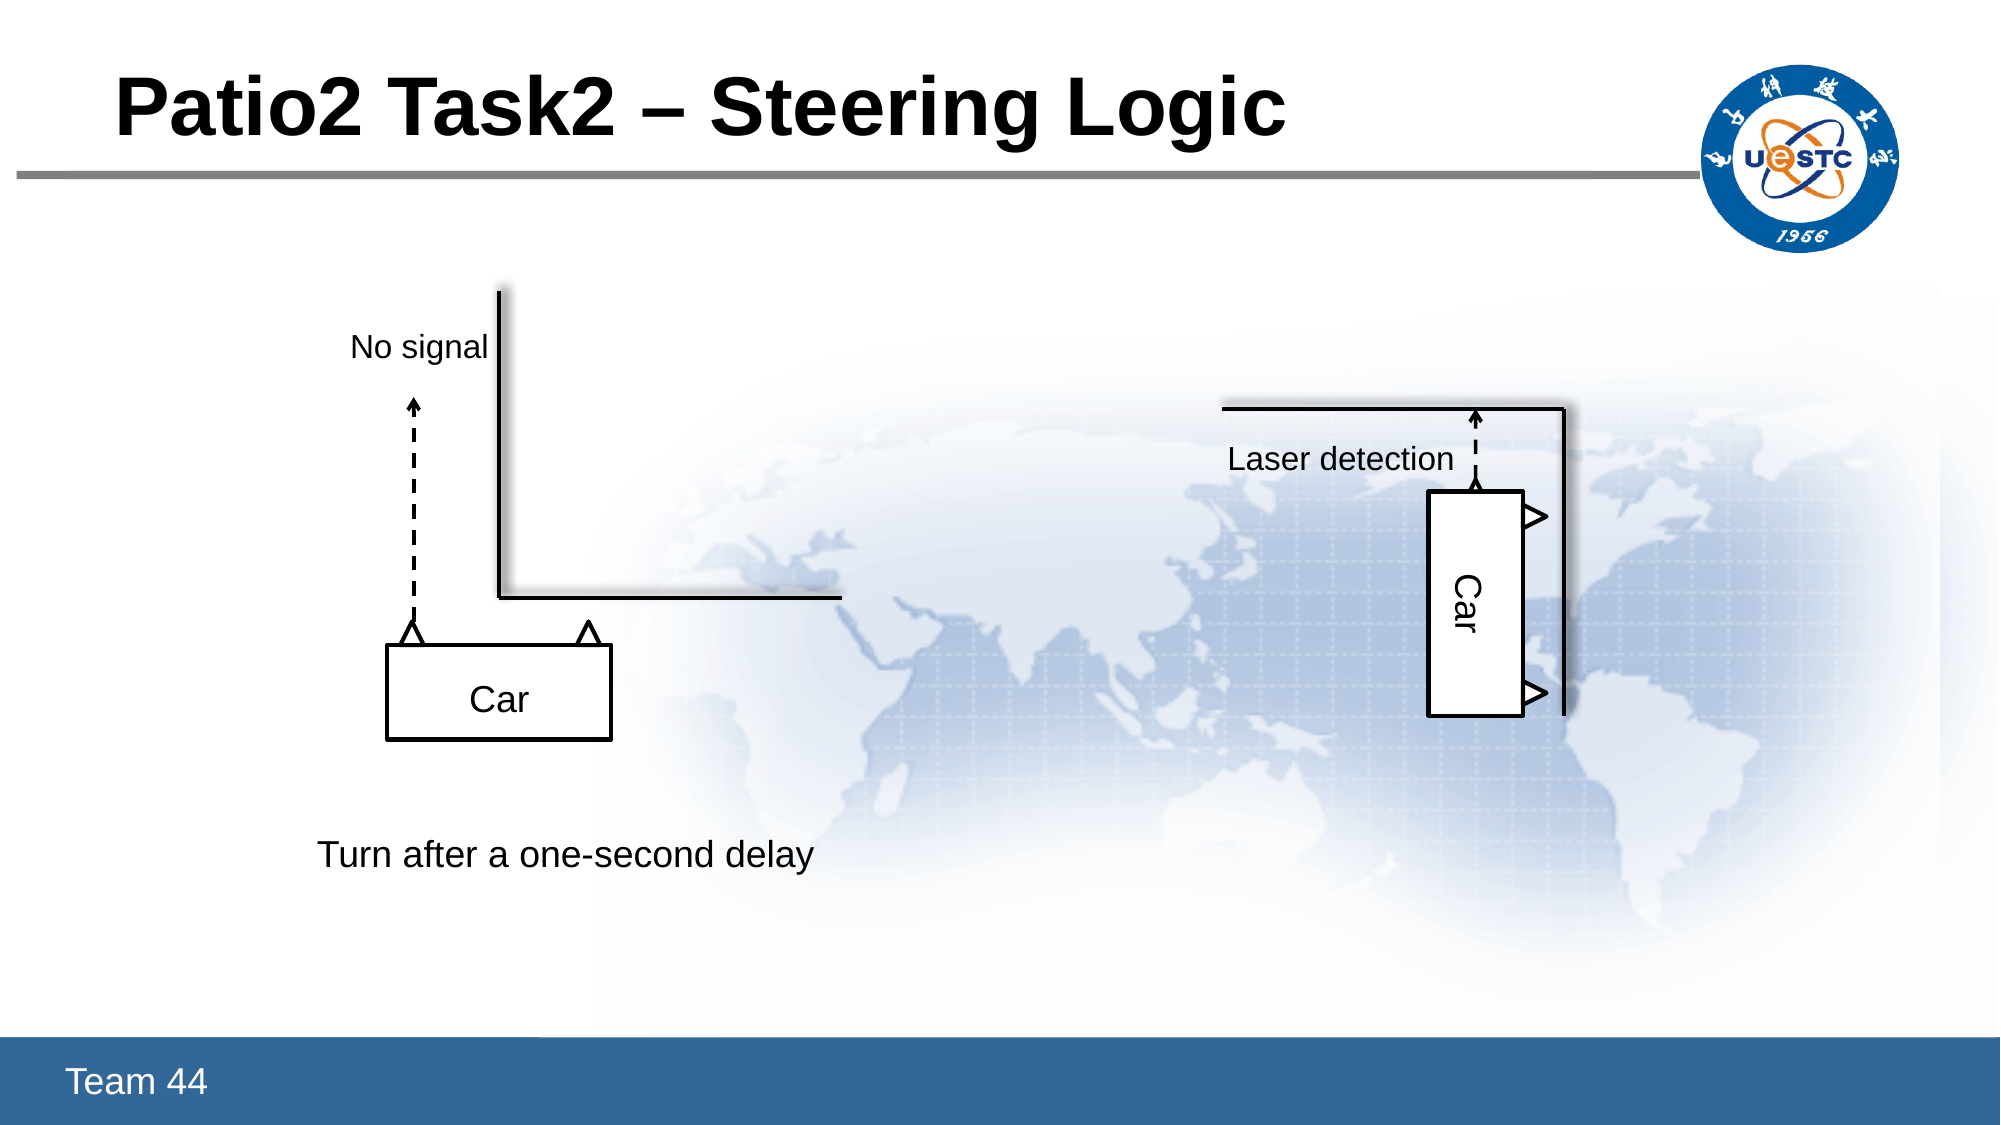

Patio2 Task2 – Steering Logic

Car
No signal

Car
Laser detection

Turn after a one-second delay